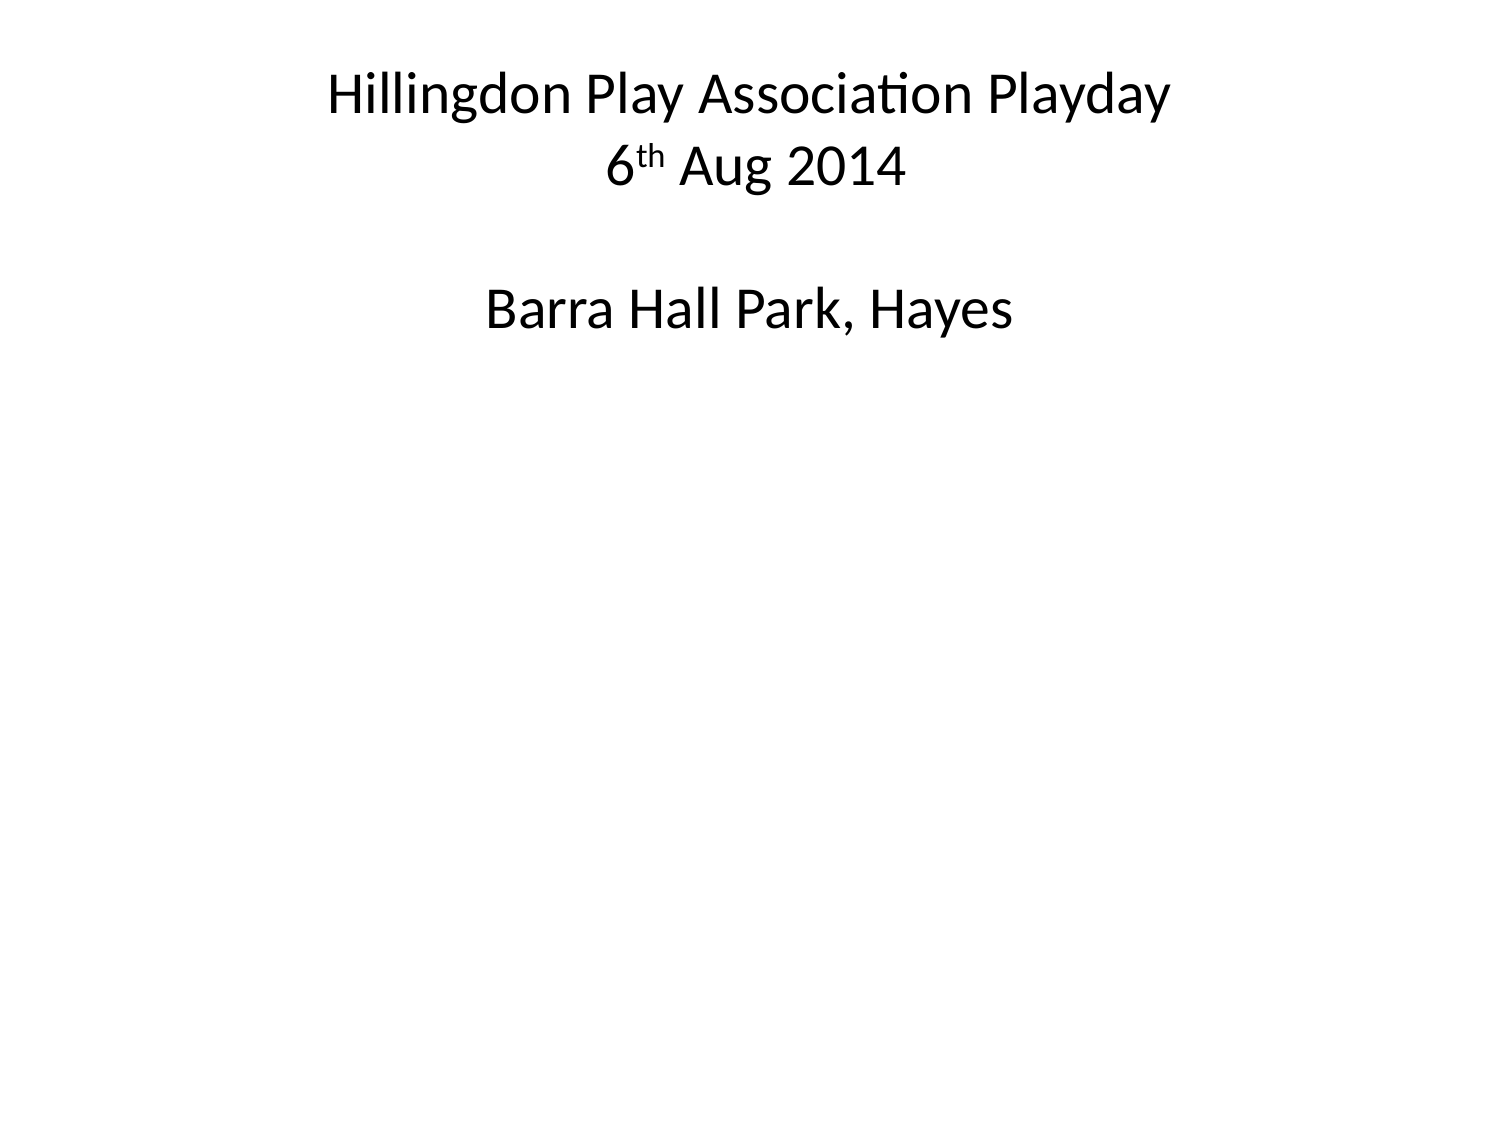

# Hillingdon Play Association Playday 6th Aug 2014 Barra Hall Park, Hayes